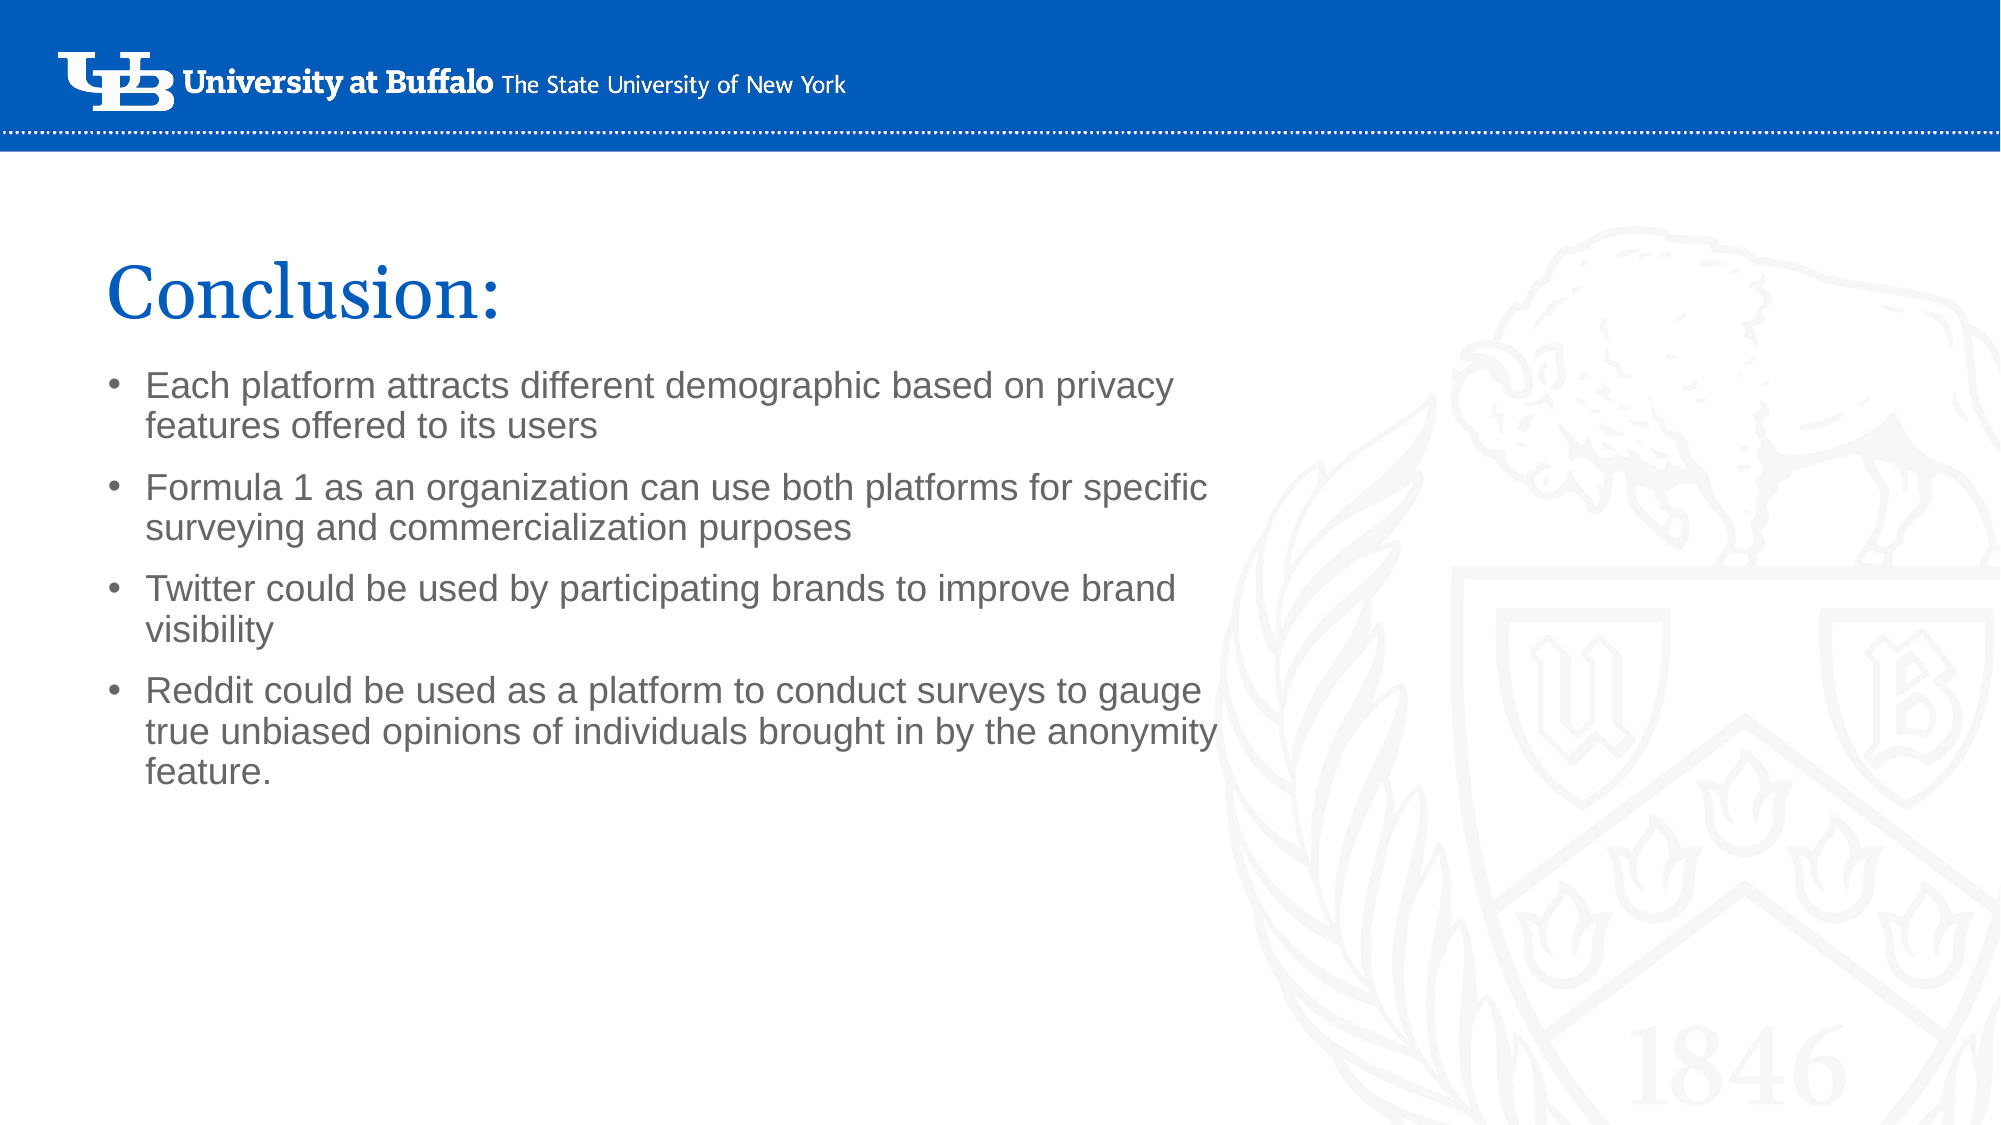

# Conclusion:
Each platform attracts different demographic based on privacy features offered to its users
Formula 1 as an organization can use both platforms for specific surveying and commercialization purposes
Twitter could be used by participating brands to improve brand visibility
Reddit could be used as a platform to conduct surveys to gauge true unbiased opinions of individuals brought in by the anonymity feature.